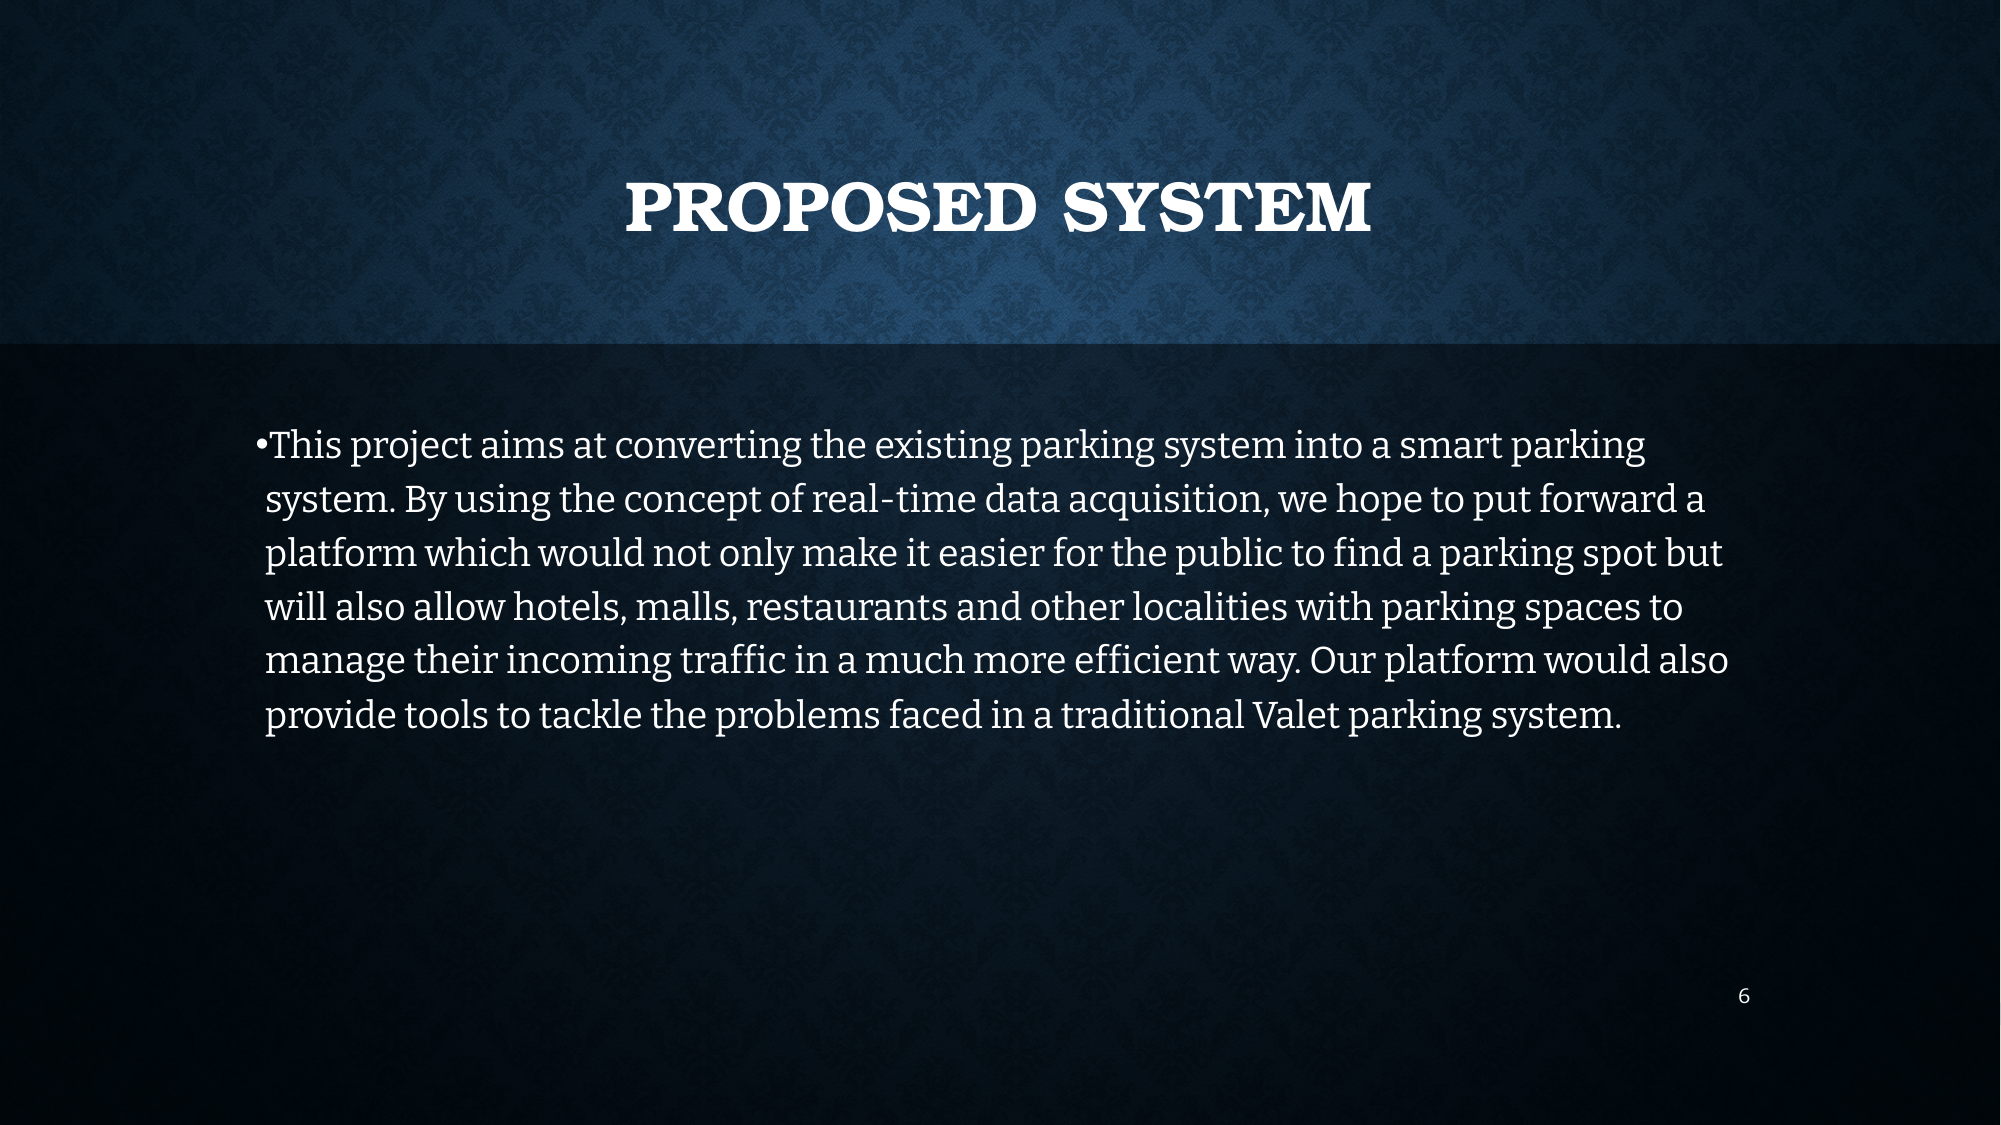

# Proposed System

This project aims at converting the existing parking system into a smart parking system. By using the concept of real-time data acquisition, we hope to put forward a platform which would not only make it easier for the public to find a parking spot but will also allow hotels, malls, restaurants and other localities with parking spaces to manage their incoming traffic in a much more efficient way. Our platform would also provide tools to tackle the problems faced in a traditional Valet parking system.
6